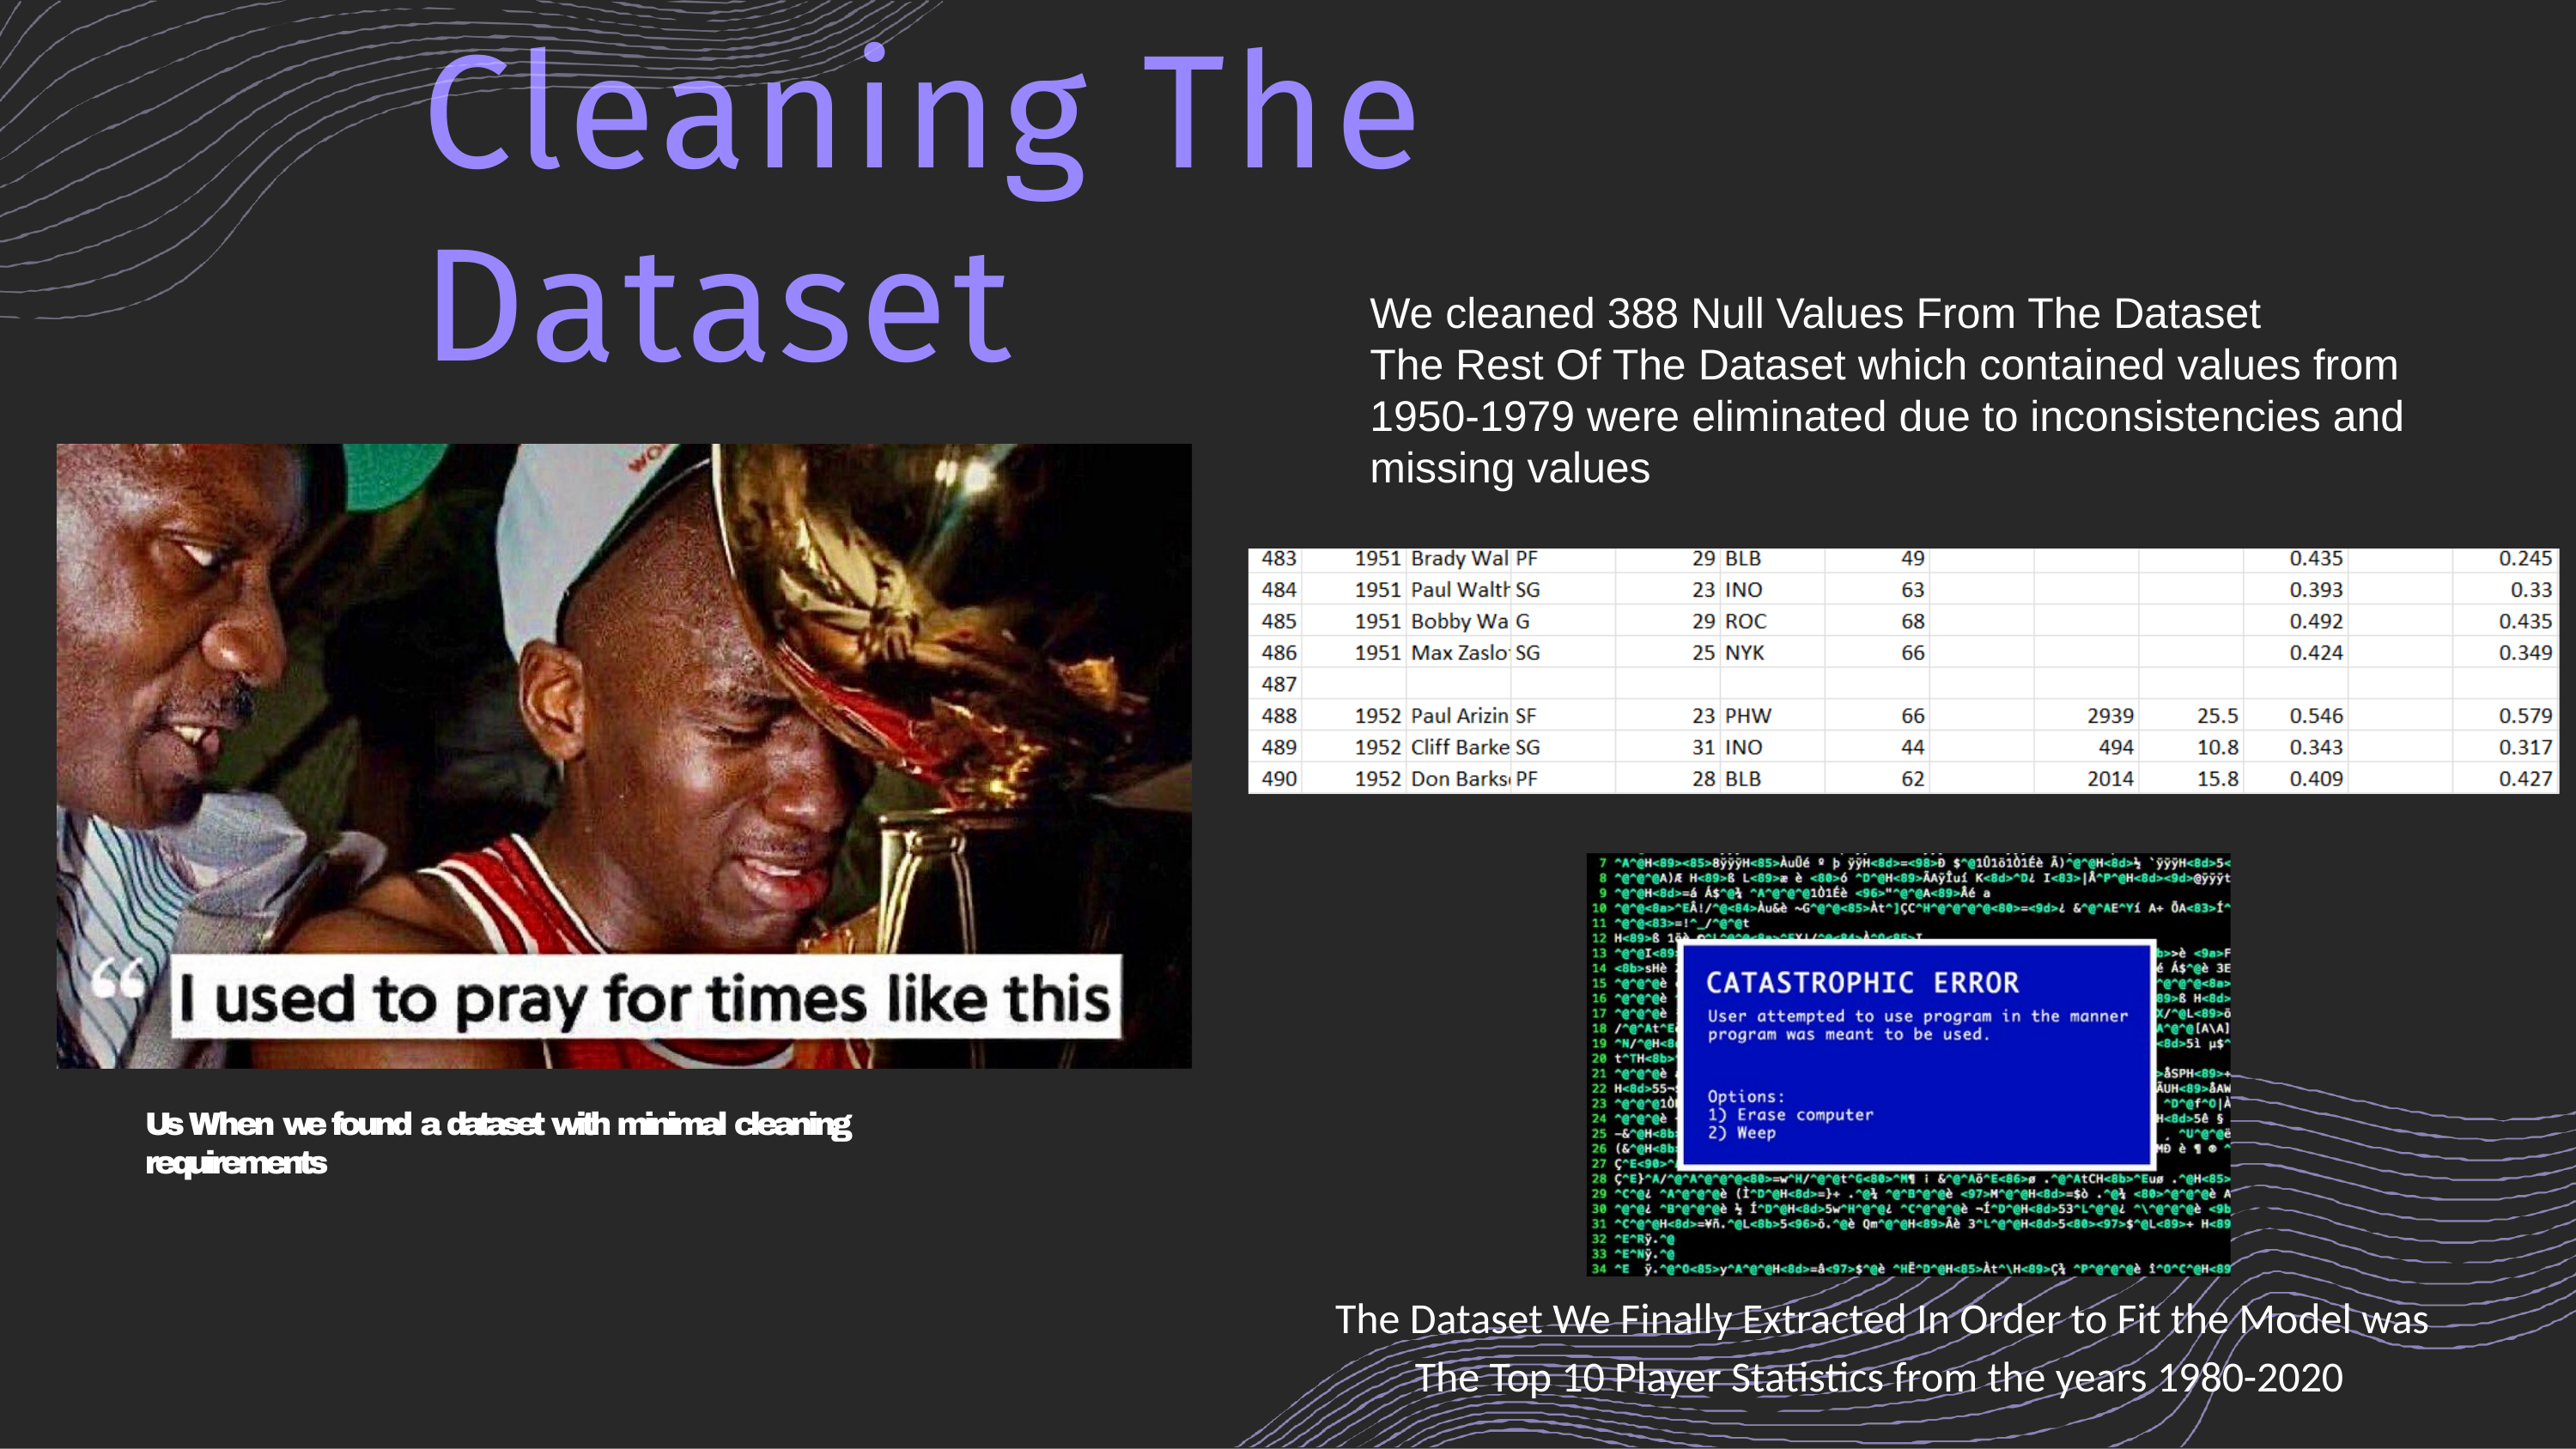

# Cleaning The Dataset
We cleaned 388 Null Values From The Dataset
The Rest Of The Dataset which contained values from 1950-1979 were eliminated due to inconsistencies and missing values

Us When we found a dataset with minimal cleaning requirements
The Dataset We Finally Extracted In Order to Fit the Model was The Top 10 Player Statistics from the years 1980-2020